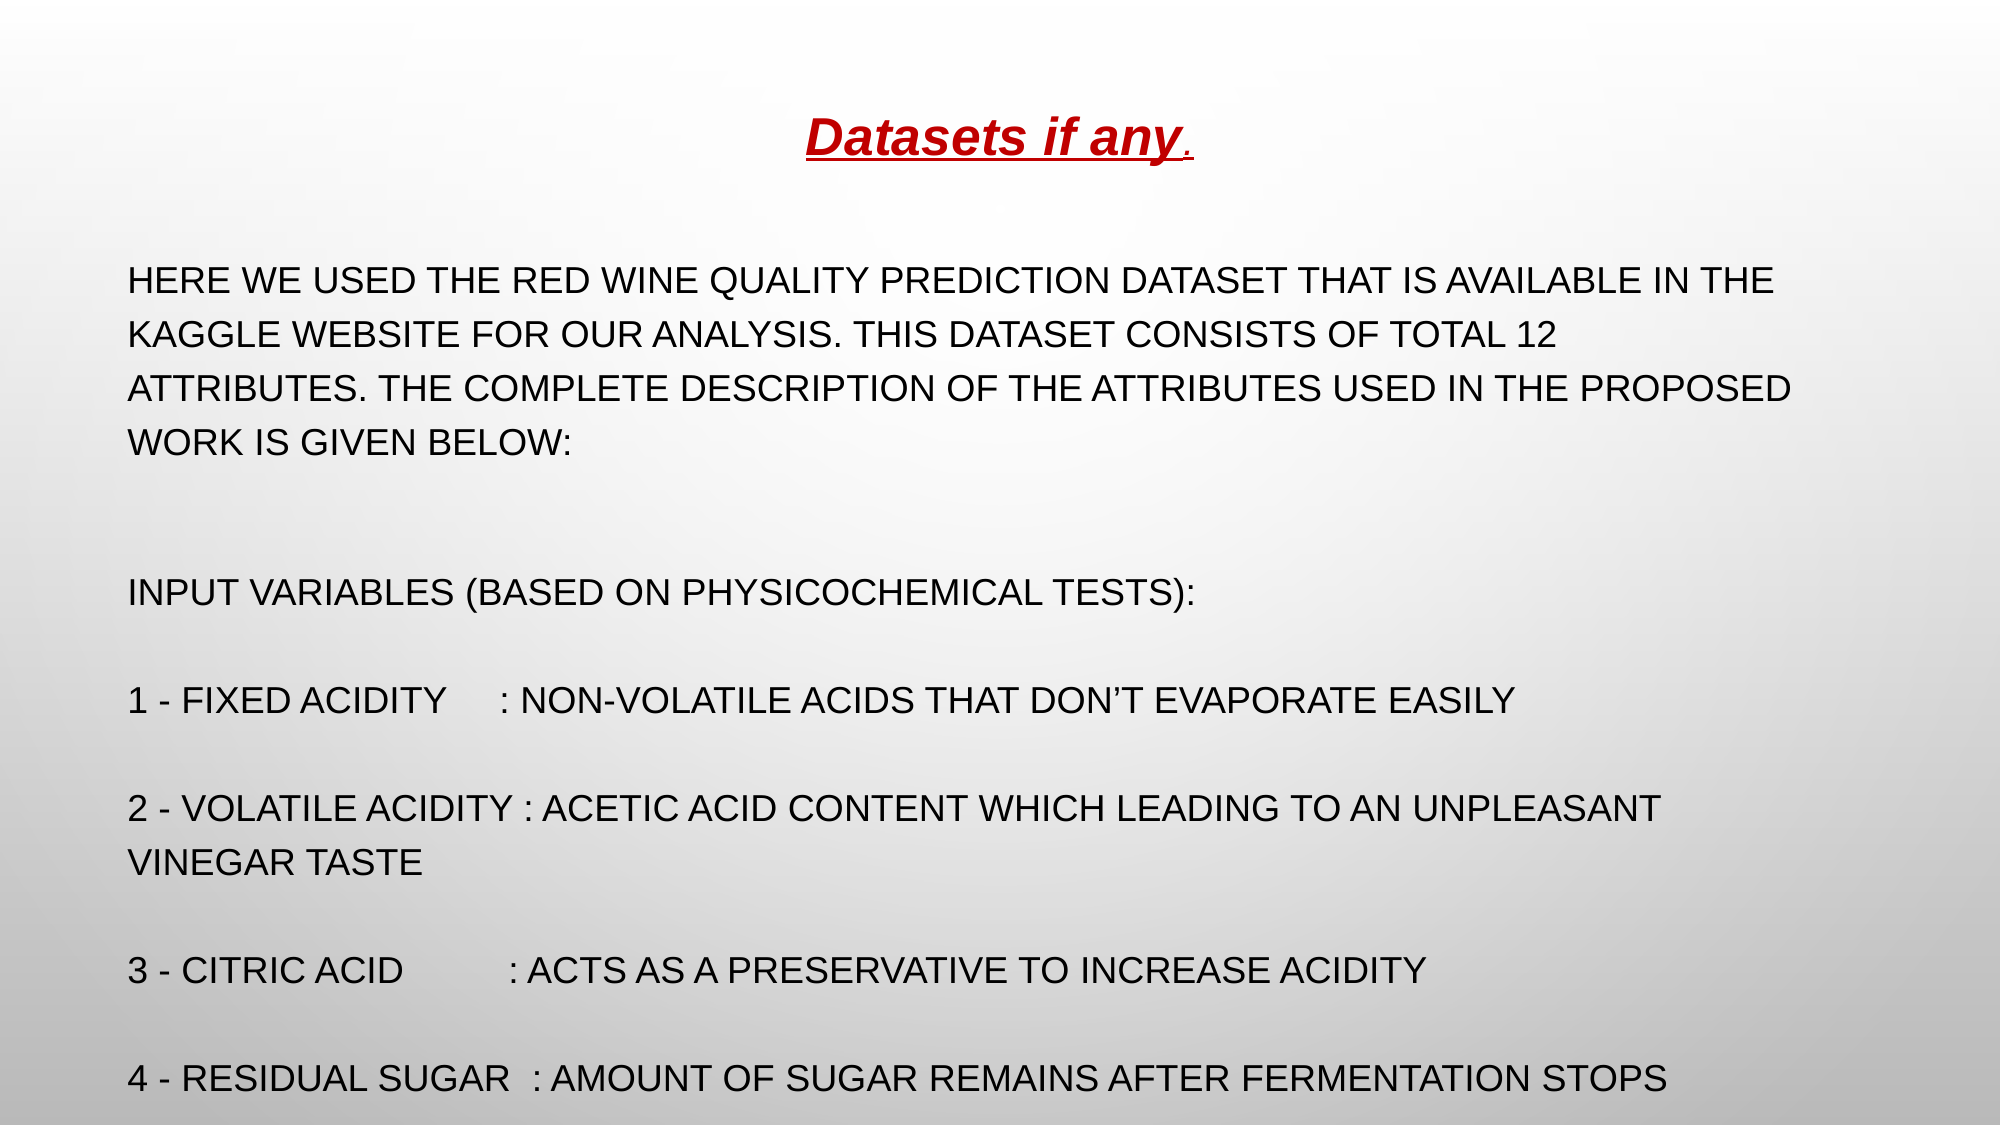

# Datasets if any.
Here we used the red wine quality prediction dataset that is available in the kaggle website for our analysis. This dataset consists of total 12 attributes. The complete description of the attributes used in the proposed work is given below:

Input variables (based on physicochemical tests):
1 - fixed acidity     : Non-volatile acids that don’t evaporate easily
2 - volatile acidity : acetic acid content which leading to an unpleasant vinegar taste
3 - citric acid          : acts as a preservative to increase acidity
4 - residual sugar  : amount of sugar remains after fermentation stops
5 – chlorides          : Amount of salt